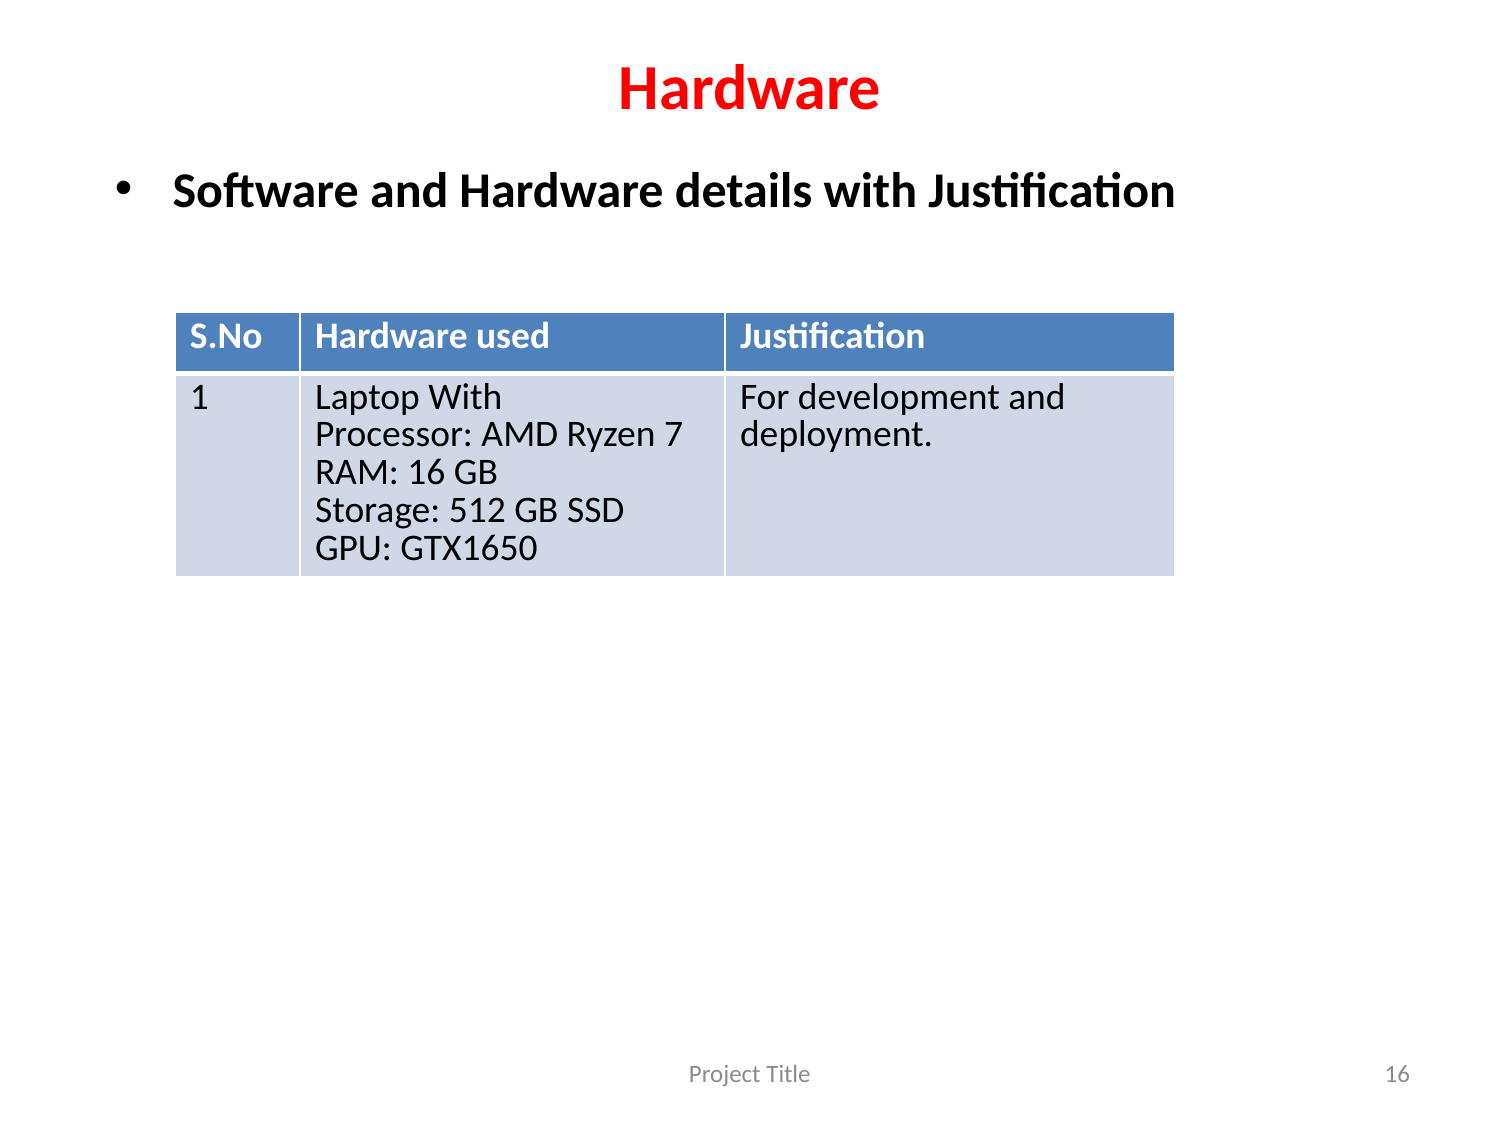

# Hardware
Software and Hardware details with Justification
| S.No | Hardware used | Justification |
| --- | --- | --- |
| 1 | Laptop With Processor: AMD Ryzen 7 RAM: 16 GB Storage: 512 GB SSD GPU: GTX1650 | For development and deployment. |
Project Title
16